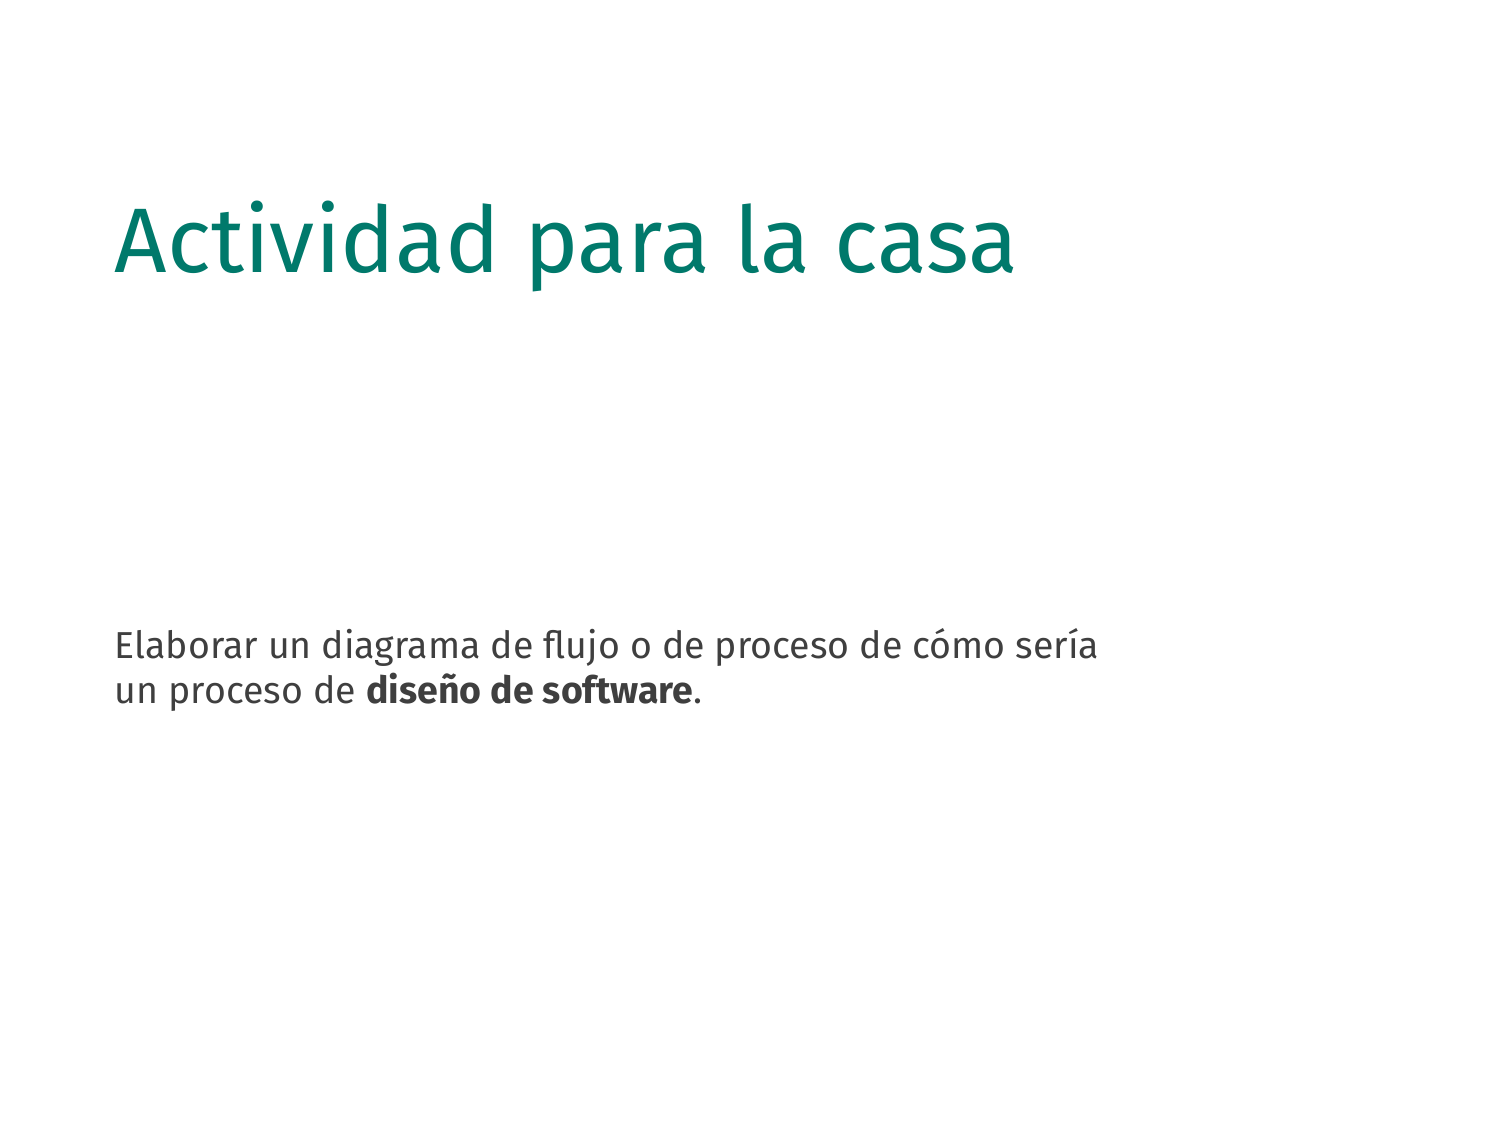

# Actividad para la casa
Elaborar un diagrama de flujo o de proceso de cómo sería un proceso de diseño de software.